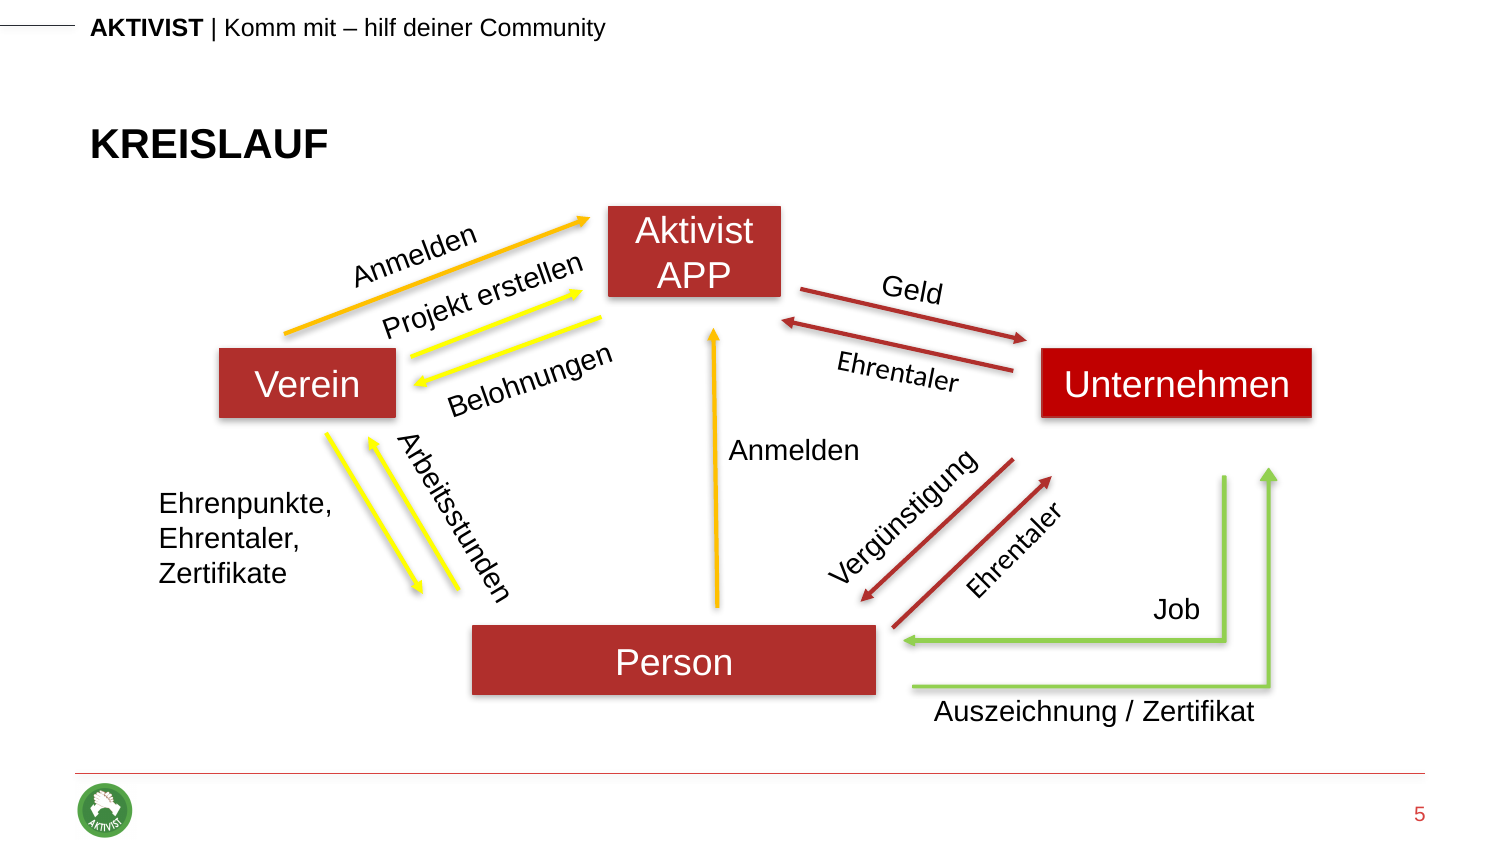

# Kreislauf
Aktivist APP
Anmelden
Geld
Projekt erstellen
Unternehmen
Verein
Ehrentaler
Belohnungen

Anmelden

Ehrenpunkte,
Ehrentaler,
Zertifikate
Arbeitsstunden
Vergünstigung
Ehrentaler
Job
Person
Auszeichnung / Zertifikat
5